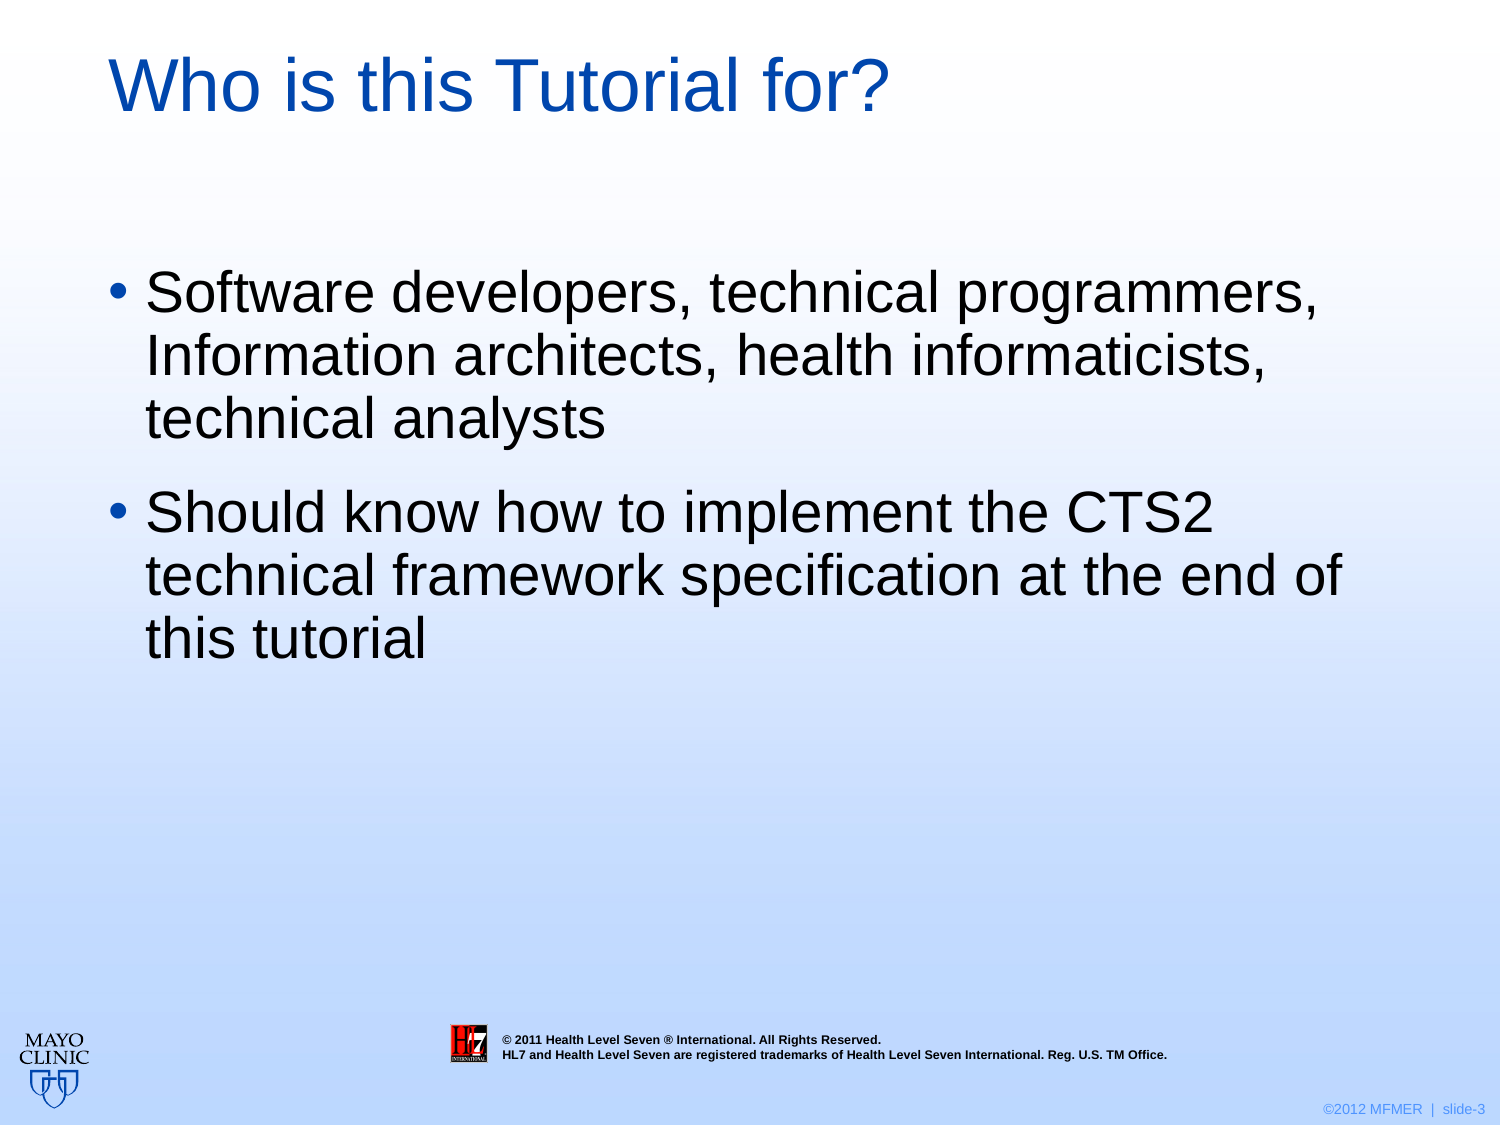

# Who is this Tutorial for?
Software developers, technical programmers, Information architects, health informaticists, technical analysts
Should know how to implement the CTS2 technical framework specification at the end of this tutorial